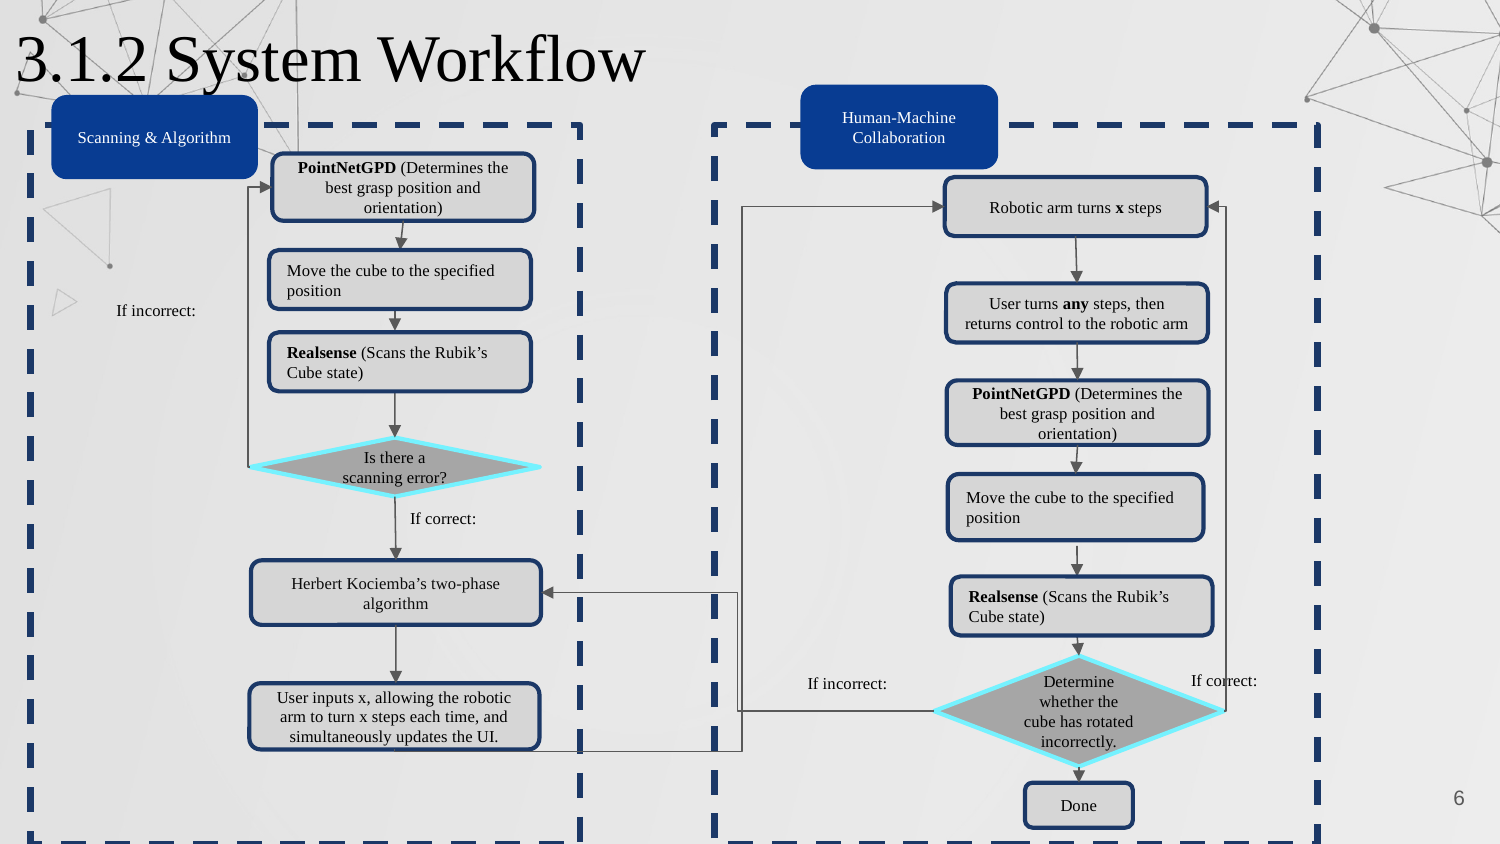

# 3.1.2 System Workflow
Human-Machine Collaboration
Scanning & Algorithm

PointNetGPD (Determines the best grasp position and orientation)
Robotic arm turns x steps
Move the cube to the specified position
User turns any steps, then returns control to the robotic arm
If incorrect:
Realsense (Scans the Rubik’s Cube state)
PointNetGPD (Determines the best grasp position and orientation)
Is there a scanning error?
Move the cube to the specified position
If correct:
Herbert Kociemba’s two-phase algorithm
Realsense (Scans the Rubik’s Cube state)
Determine whether the cube has rotated incorrectly.
If correct:
If incorrect:
User inputs x, allowing the robotic arm to turn x steps each time, and simultaneously updates the UI.
6

Done